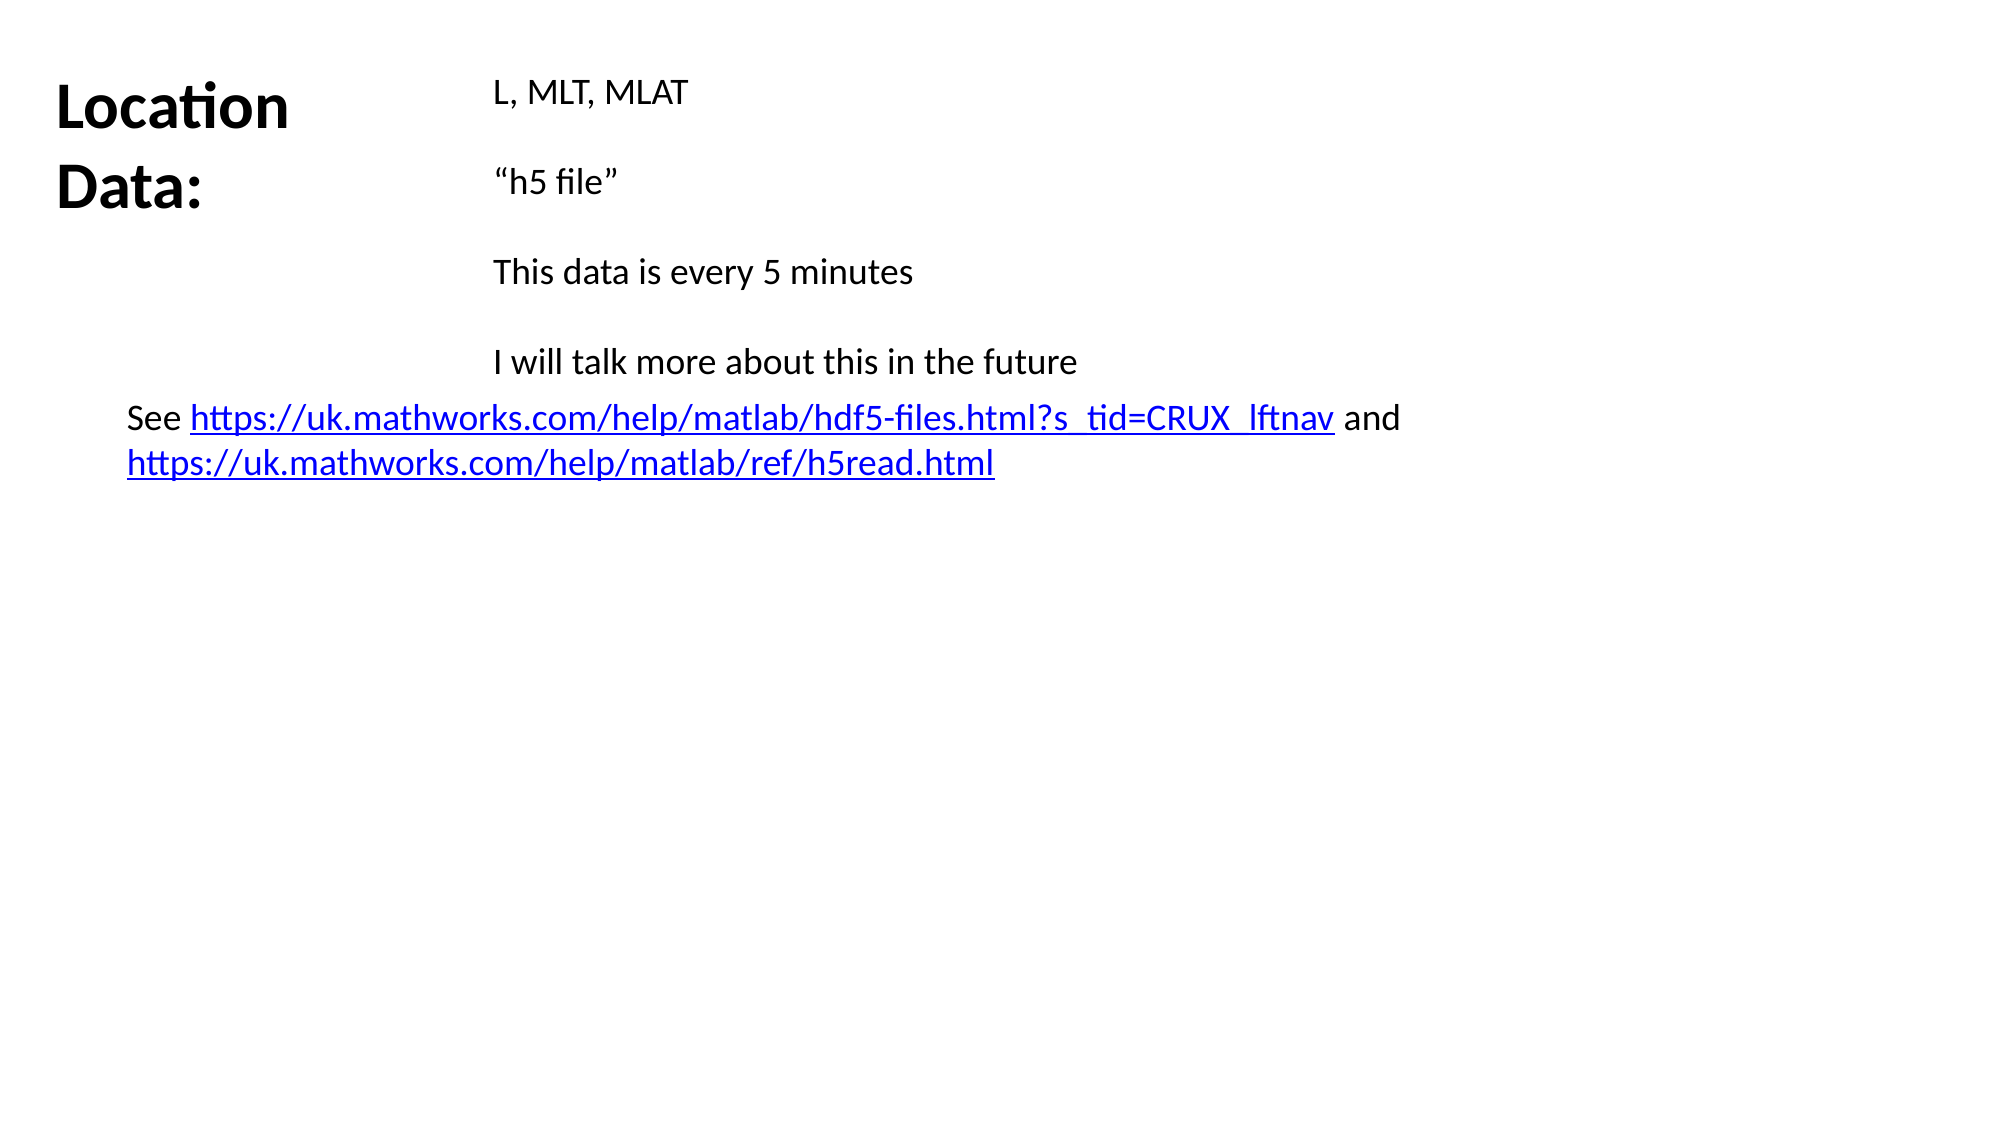

Location Data:
L, MLT, MLAT

“h5 file”

This data is every 5 minutes

I will talk more about this in the future
See https://uk.mathworks.com/help/matlab/hdf5-files.html?s_tid=CRUX_lftnav and https://uk.mathworks.com/help/matlab/ref/h5read.html